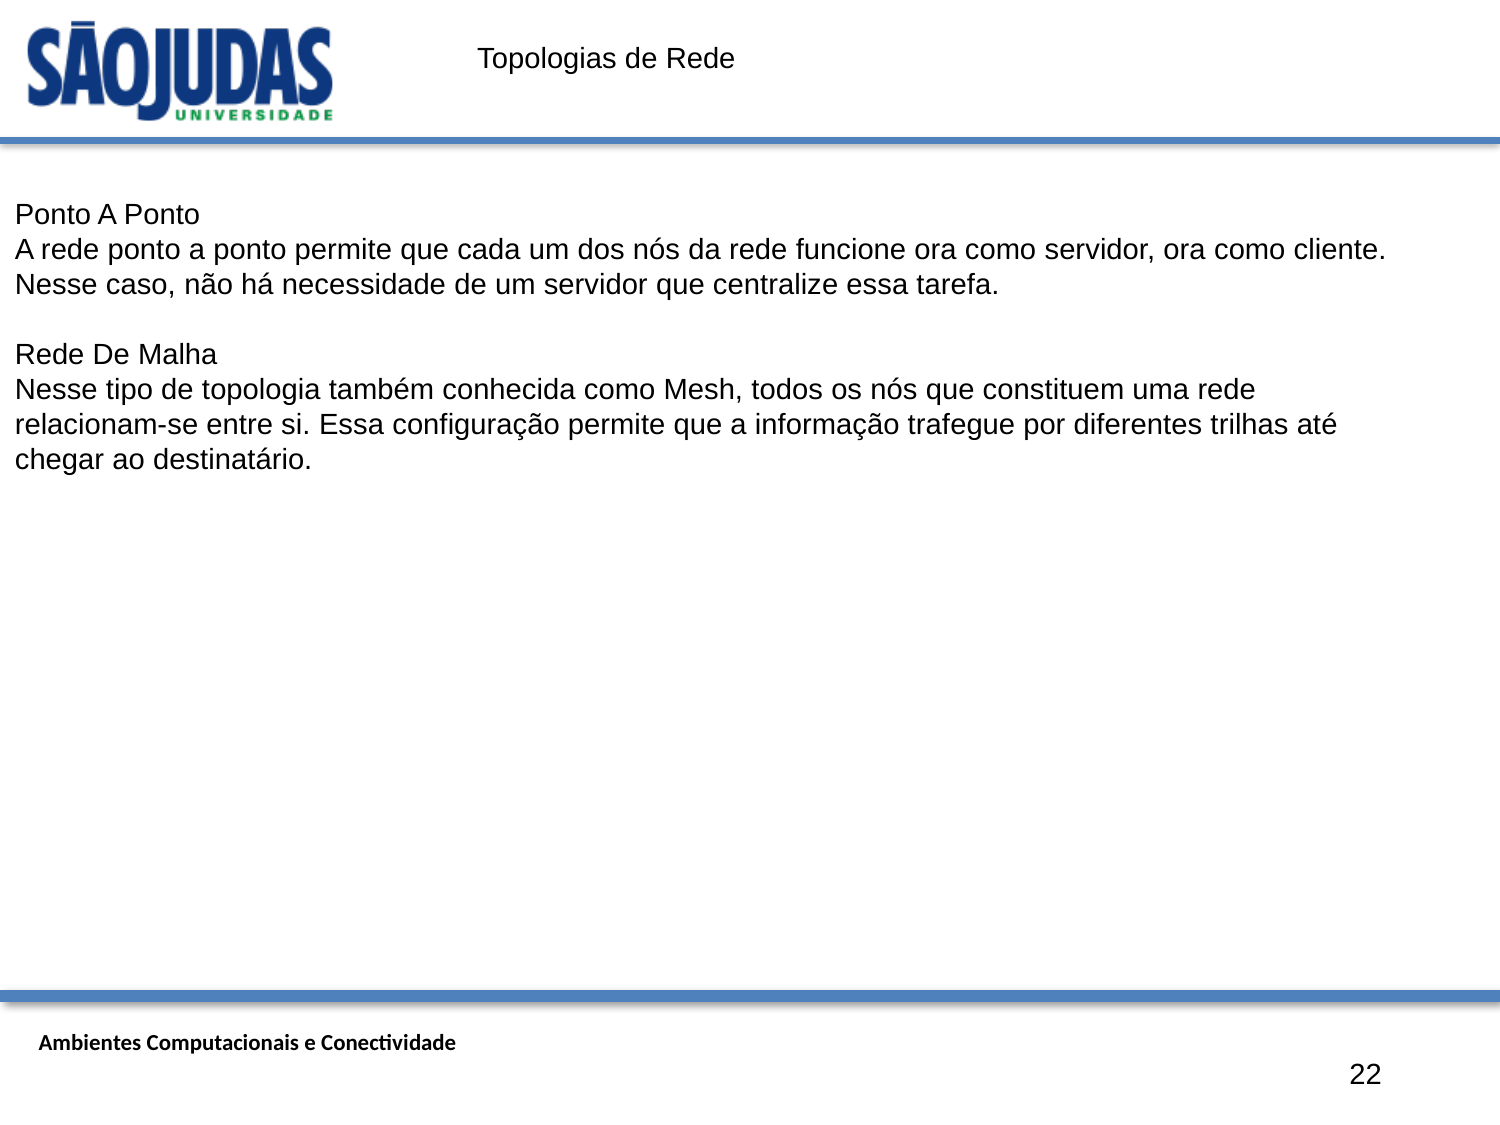

# Topologias de Rede

Ponto A Ponto
A rede ponto a ponto permite que cada um dos nós da rede funcione ora como servidor, ora como cliente. Nesse caso, não há necessidade de um servidor que centralize essa tarefa.

Rede De Malha
Nesse tipo de topologia também conhecida como Mesh, todos os nós que constituem uma rede relacionam-se entre si. Essa configuração permite que a informação trafegue por diferentes trilhas até chegar ao destinatário.
22